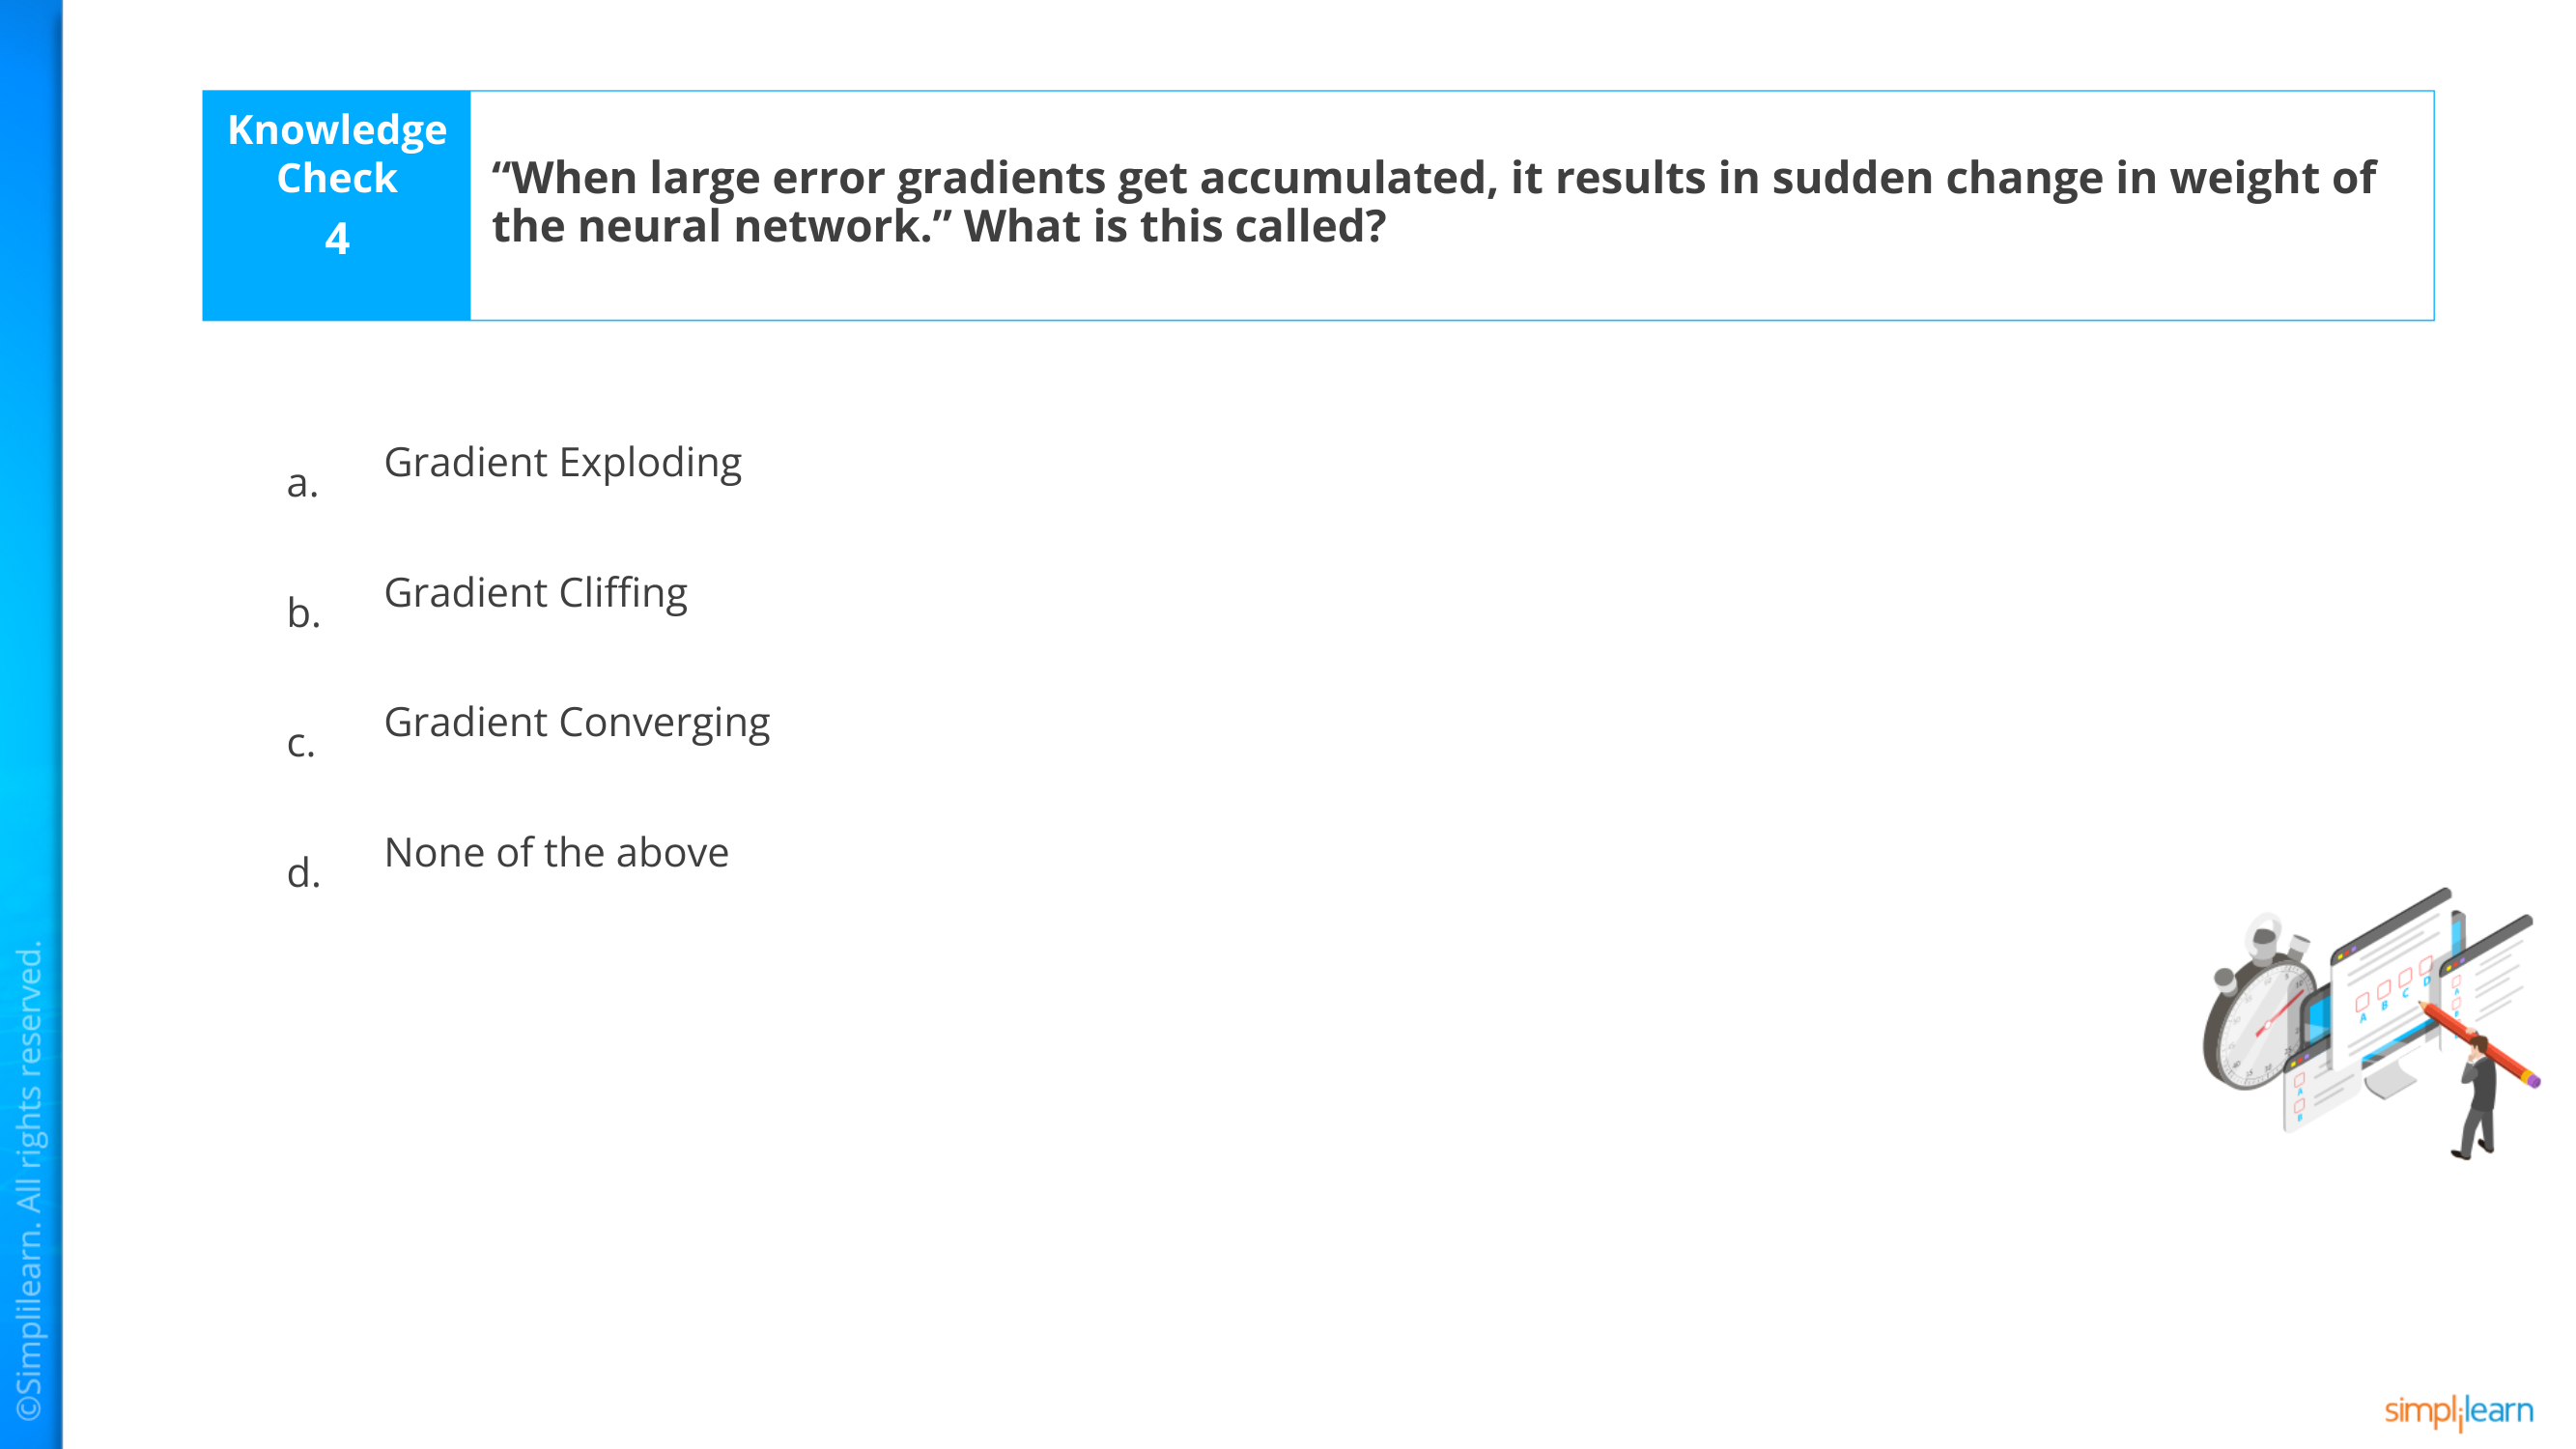

“When large error gradients get accumulated, it results in sudden change in weight of the neural network.” What is this called?
4
Gradient Exploding
Gradient Cliffing
Gradient Converging
None of the above